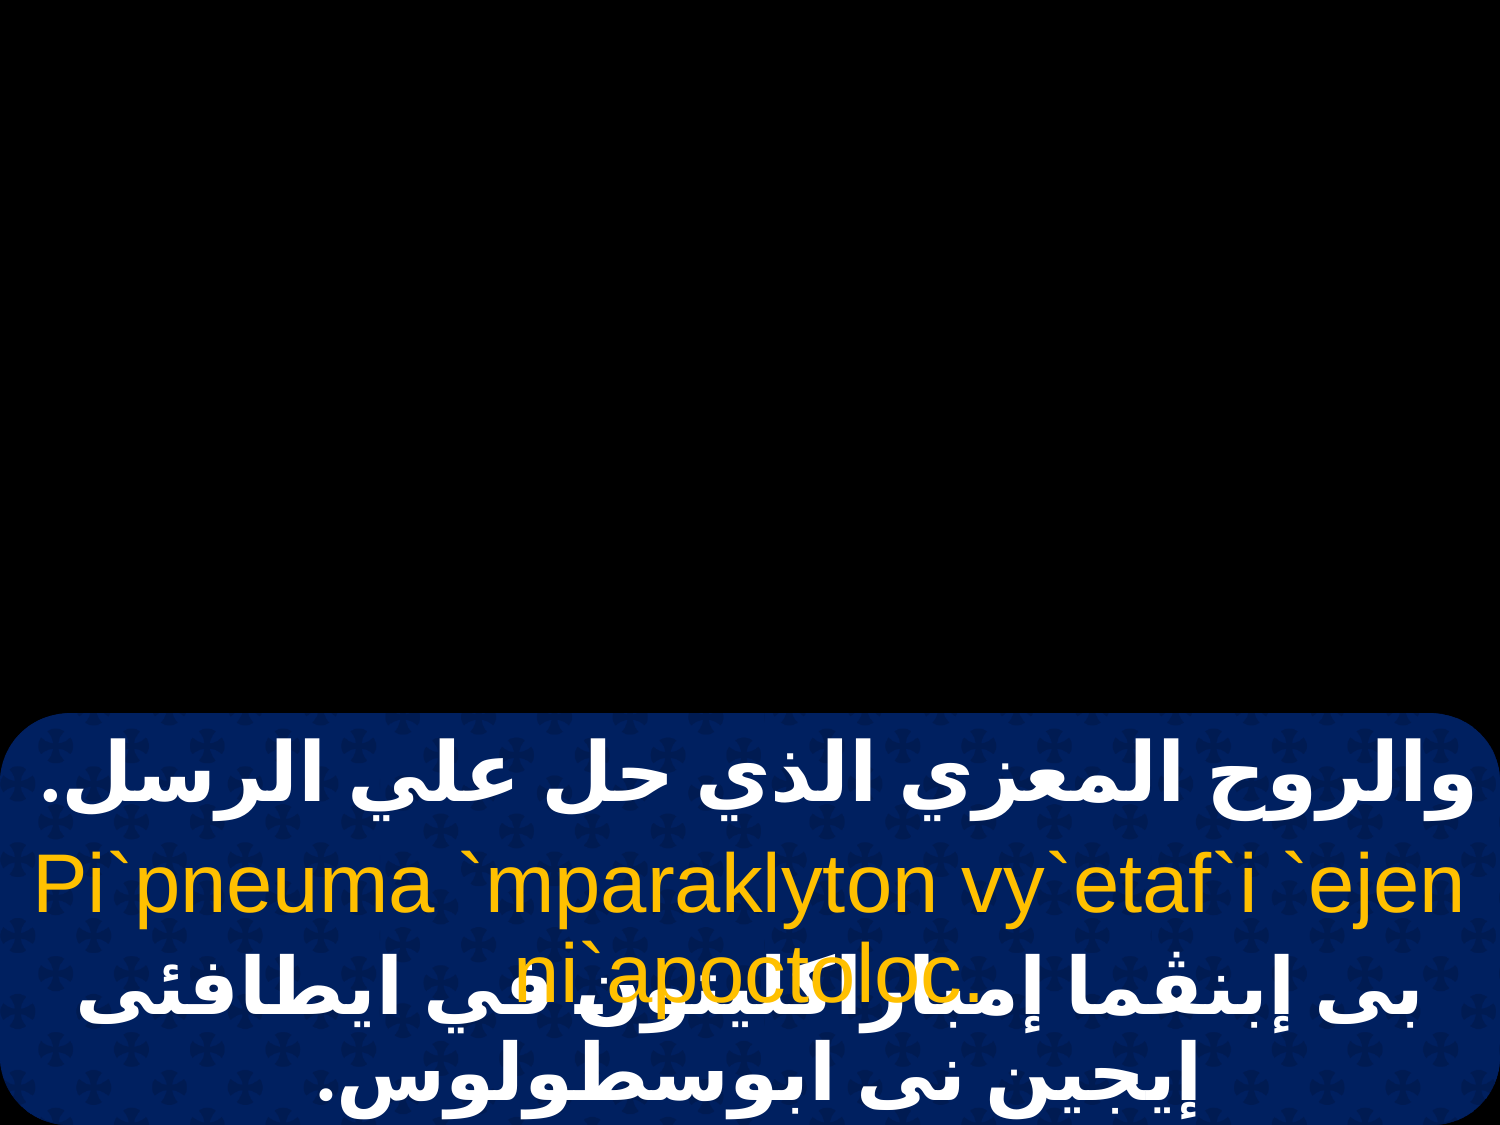

# والروح المعزي الذي حل علي الرسل.
Pi`pneuma `mparaklyton vy`etaf`i `ejen ni`apoctoloc.
بى إبنڤما إمباراكليتون في ايطافئى إيجين نى ابوسطولوس.